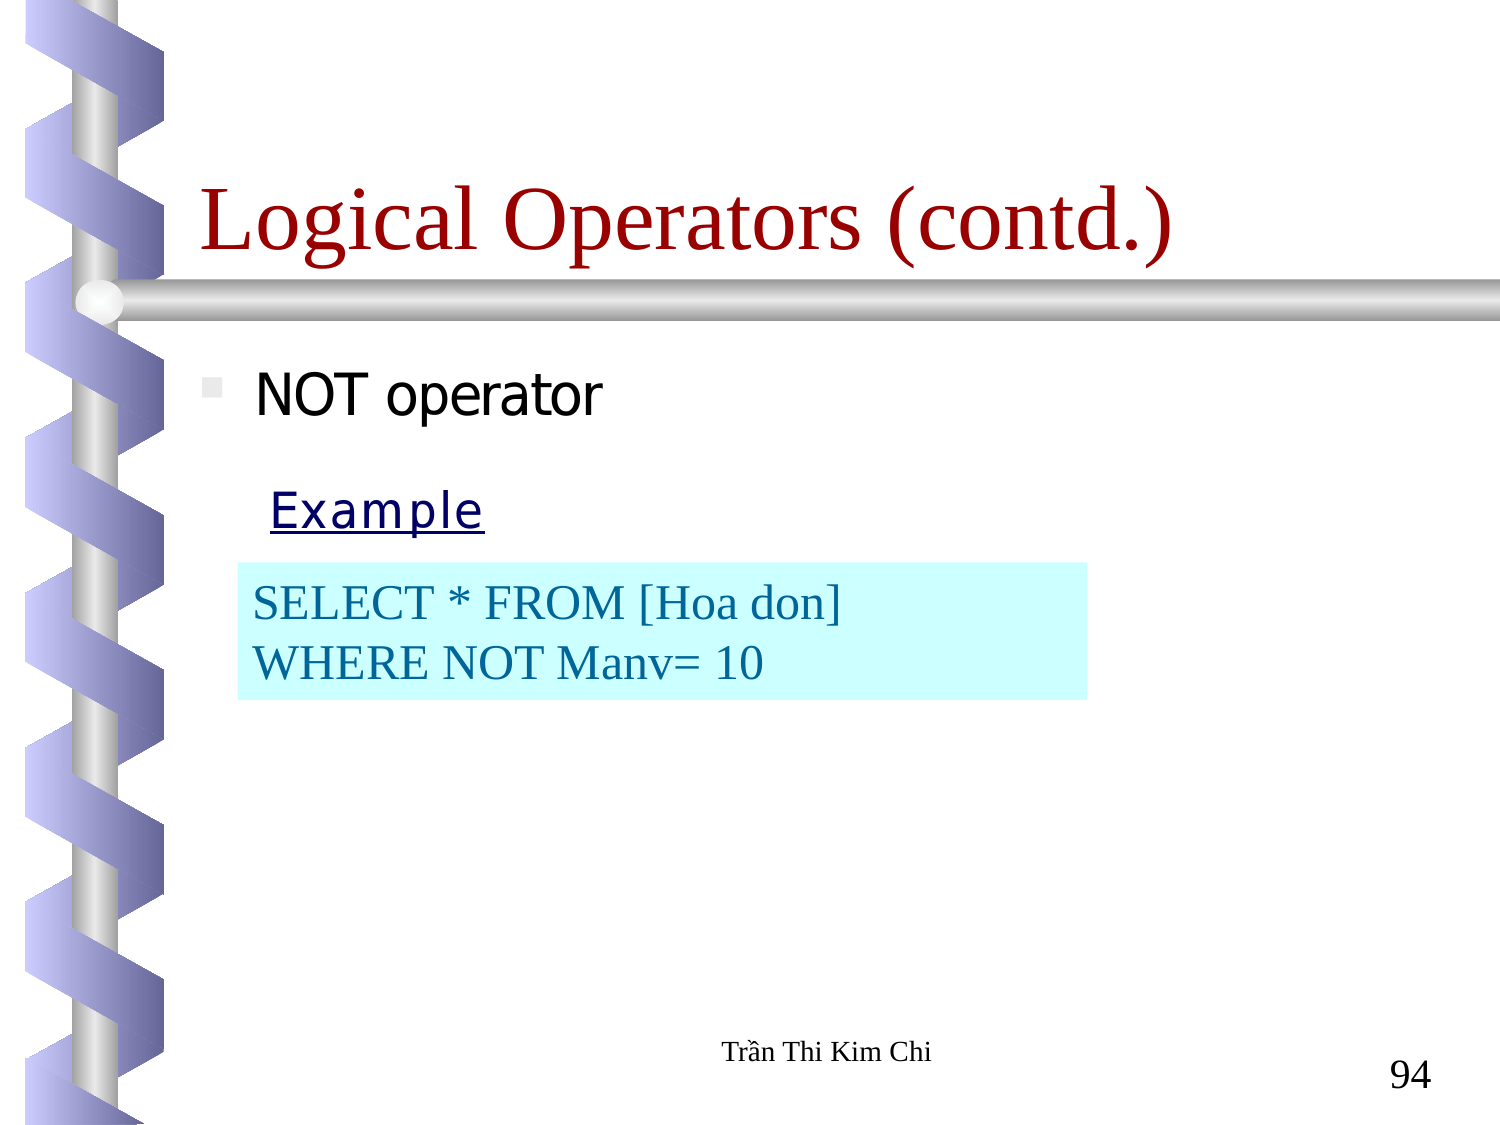

# Logical Operators (contd.)
NOT operator
Example
SELECT * FROM [Hoa don]
WHERE NOT Manv= 10
Trần Thi Kim Chi